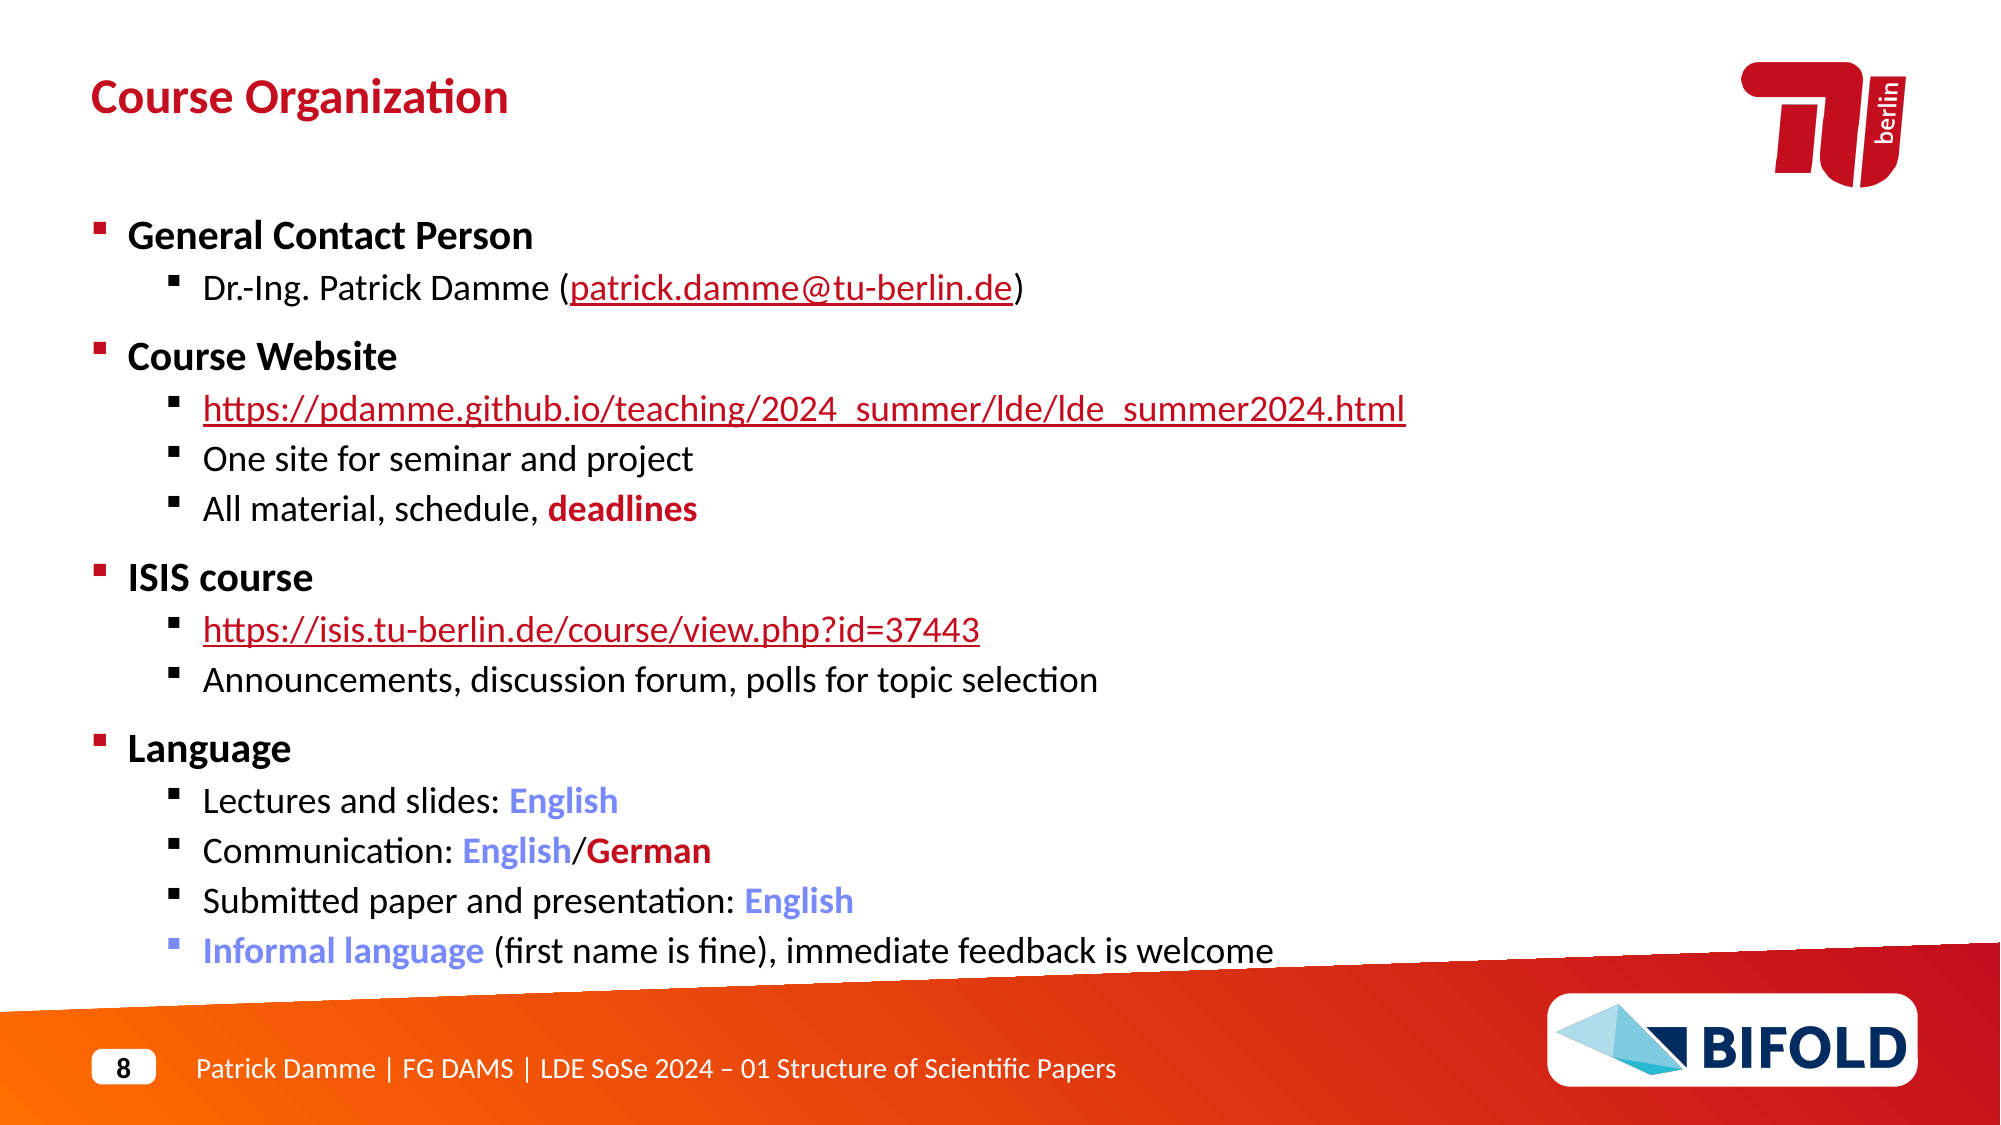

Course Organization
General Contact Person
Dr.-Ing. Patrick Damme (patrick.damme@tu-berlin.de)
Course Website
https://pdamme.github.io/teaching/2024_summer/lde/lde_summer2024.html
One site for seminar and project
All material, schedule, deadlines
ISIS course
https://isis.tu-berlin.de/course/view.php?id=37443
Announcements, discussion forum, polls for topic selection
Language
Lectures and slides: English
Communication: English/German
Submitted paper and presentation: English
Informal language (first name is fine), immediate feedback is welcome